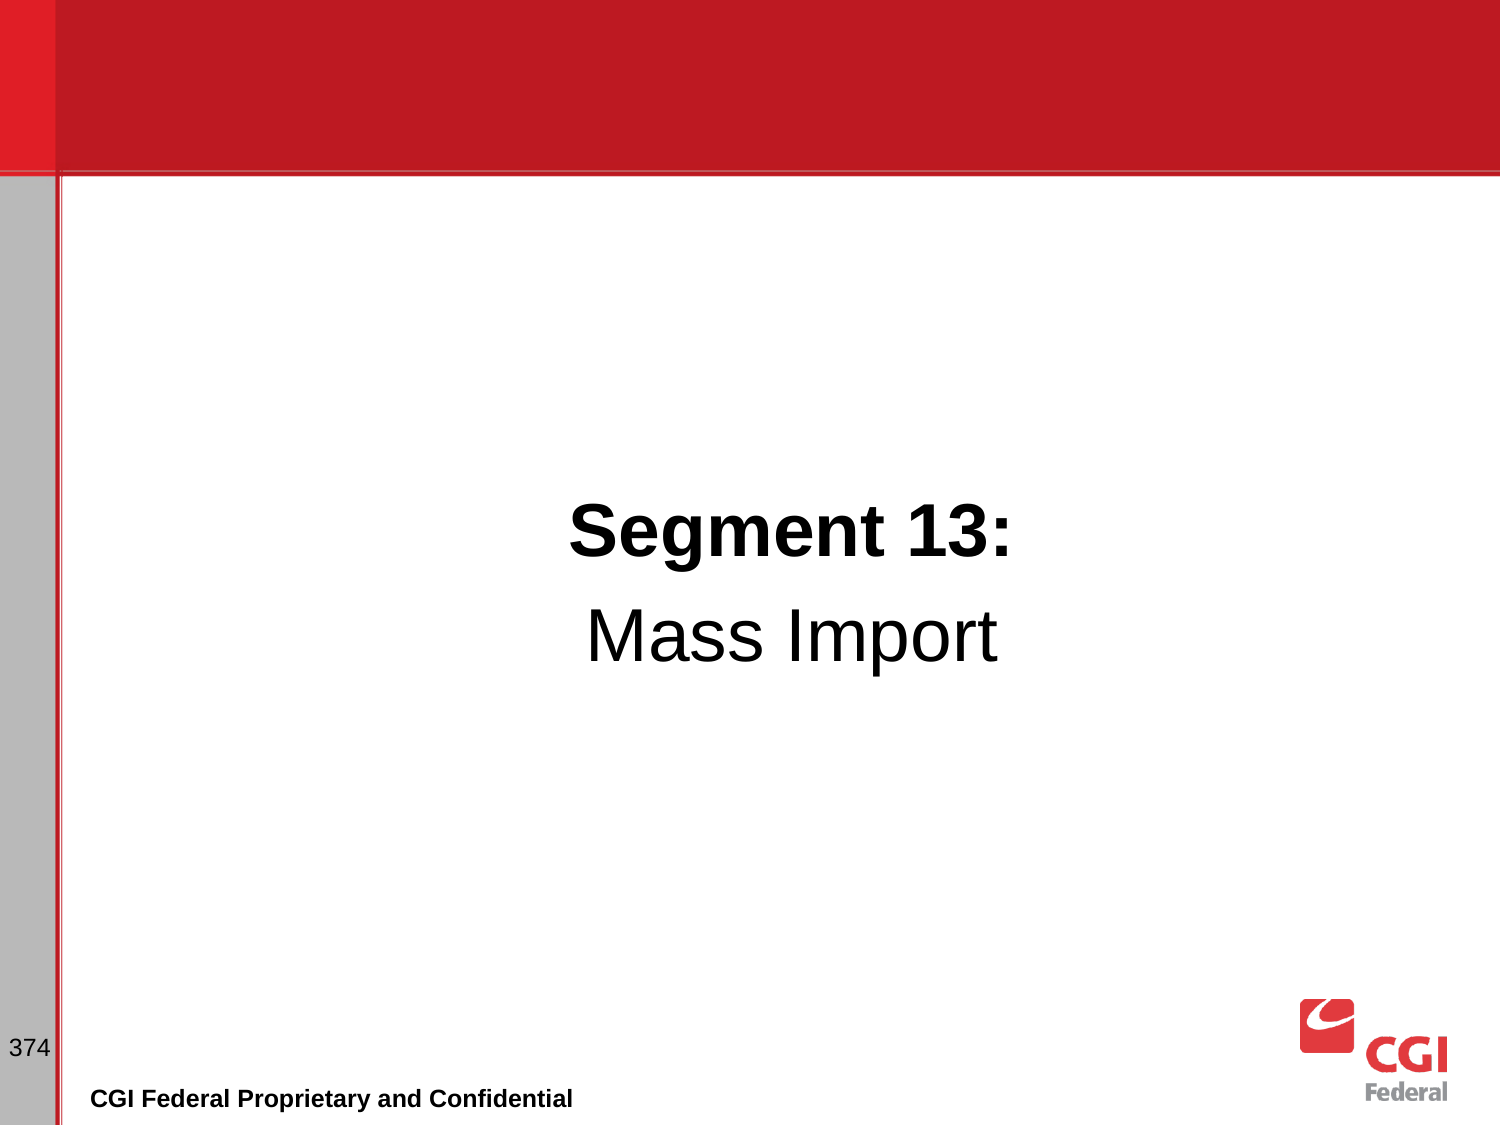

Segment 13:
Mass Import
374
CGI Federal Proprietary and Confidential